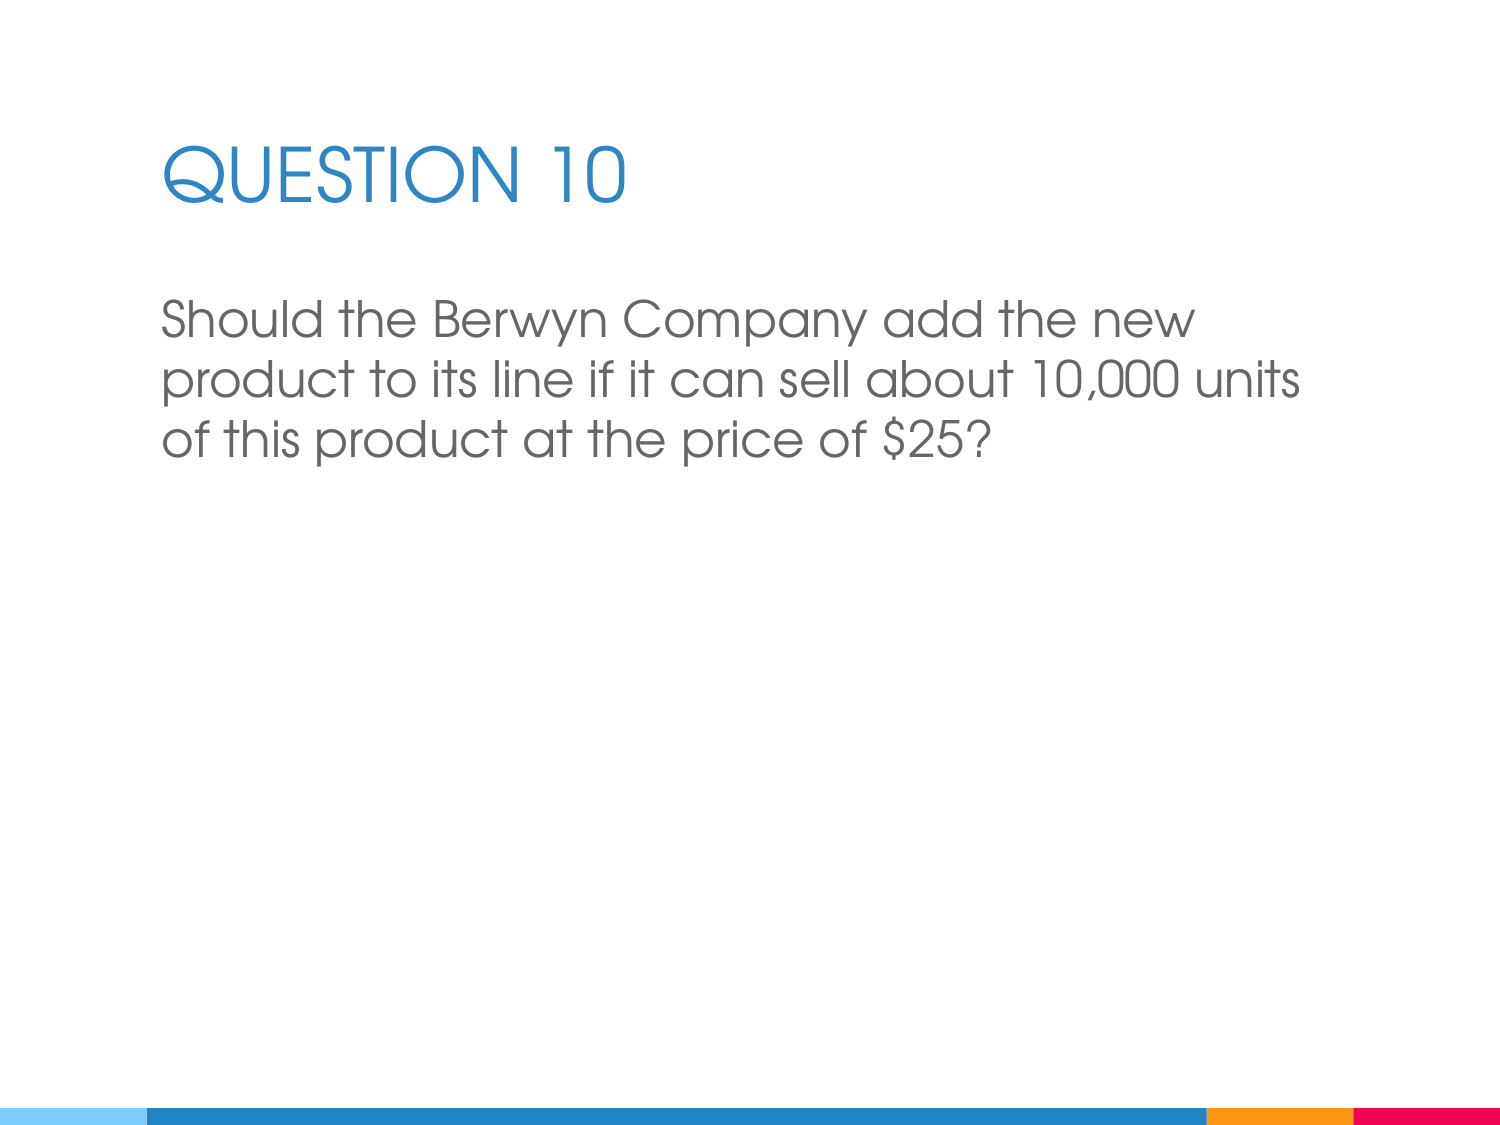

# QUESTION 10
Should the Berwyn Company add the new product to its line if it can sell about 10,000 units of this product at the price of $25?